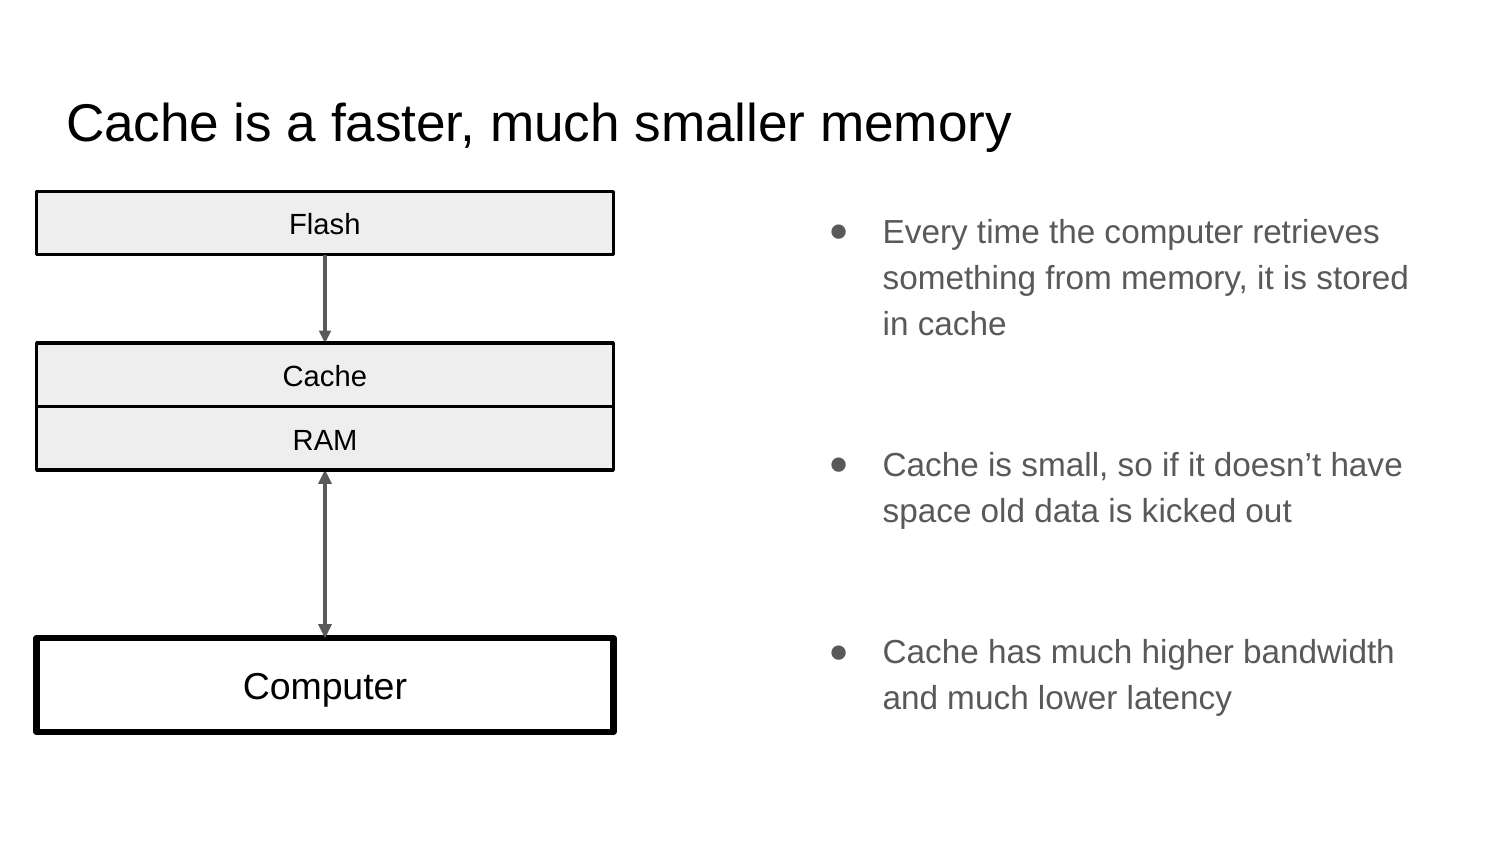

# Cache is a faster, much smaller memory
Every time the computer retrieves something from memory, it is stored in cache

Cache is small, so if it doesn’t have space old data is kicked out

Cache has much higher bandwidth and much lower latency
Flash
Cache
RAM
Computer